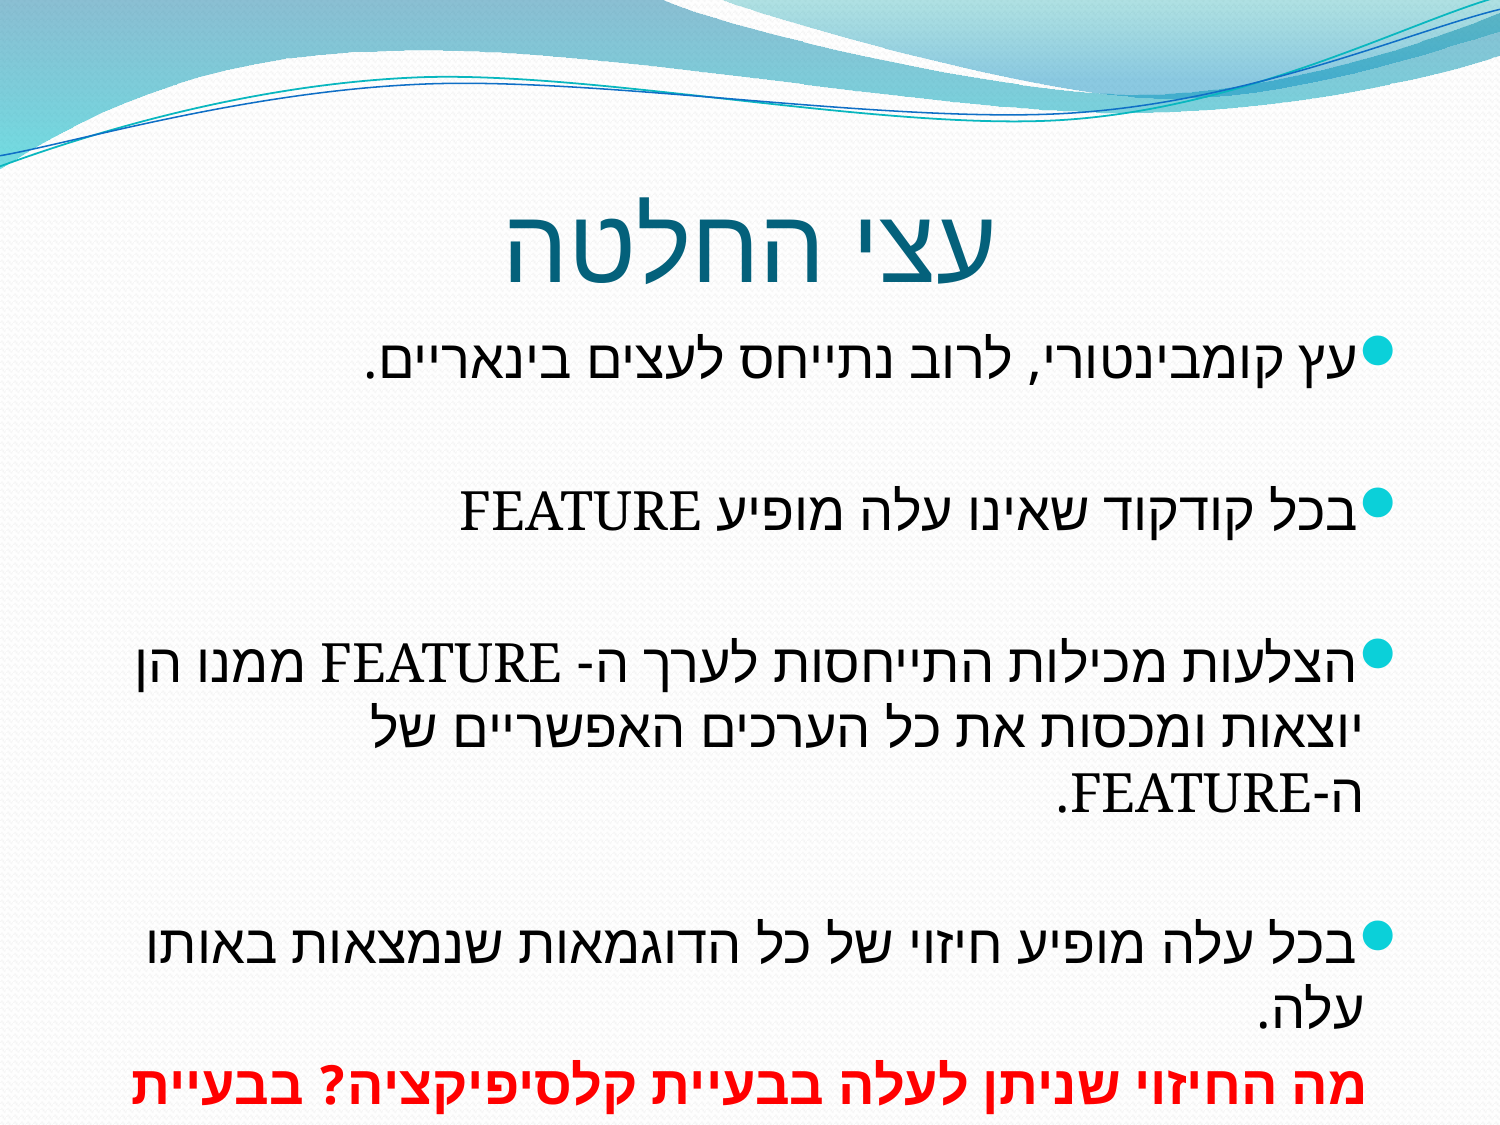

# עצי החלטה
עץ קומבינטורי, לרוב נתייחס לעצים בינאריים.

בכל קודקוד שאינו עלה מופיע FEATURE

הצלעות מכילות התייחסות לערך ה- FEATURE ממנו הן יוצאות ומכסות את כל הערכים האפשריים של ה-FEATURE.

בכל עלה מופיע חיזוי של כל הדוגמאות שנמצאות באותו עלה.
מה החיזוי שניתן לעלה בבעיית קלסיפיקציה? בבעיית רגרסיה?